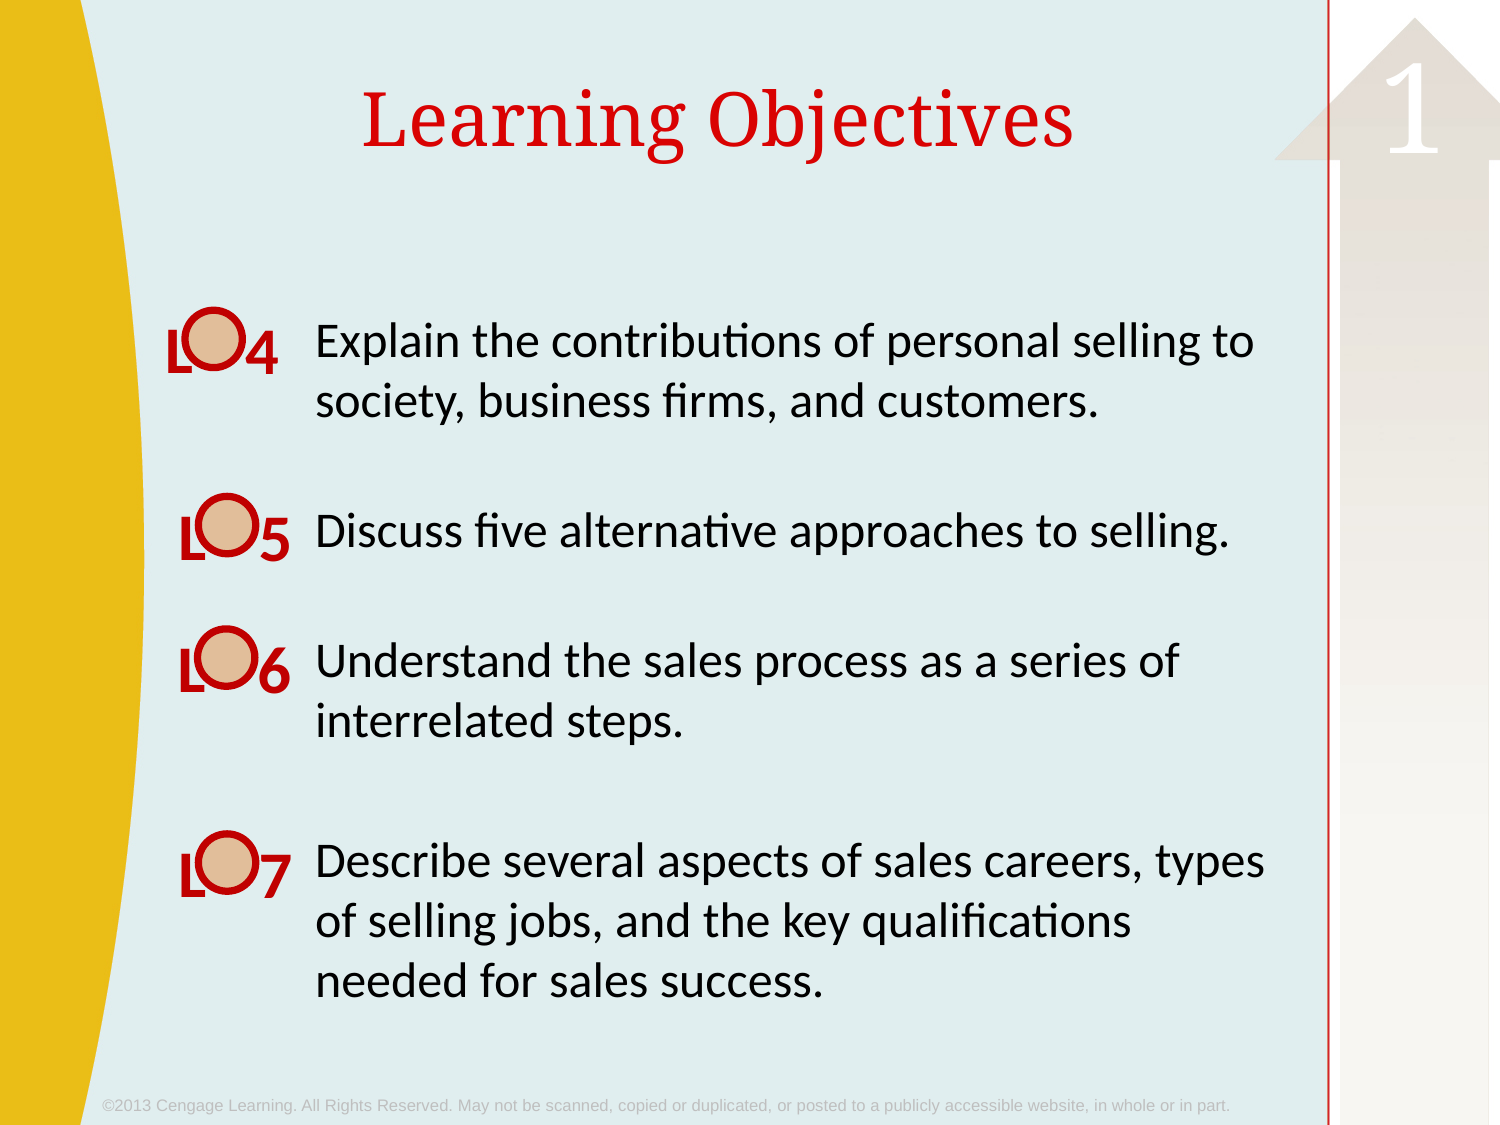

# Learning Objectives
L
4

Explain the contributions of personal selling to society, business firms, and customers.
Discuss five alternative approaches to selling.
Understand the sales process as a series of interrelated steps.

Describe several aspects of sales careers, types of selling jobs, and the key qualifications needed for sales success.
L
5

L
6

L
7